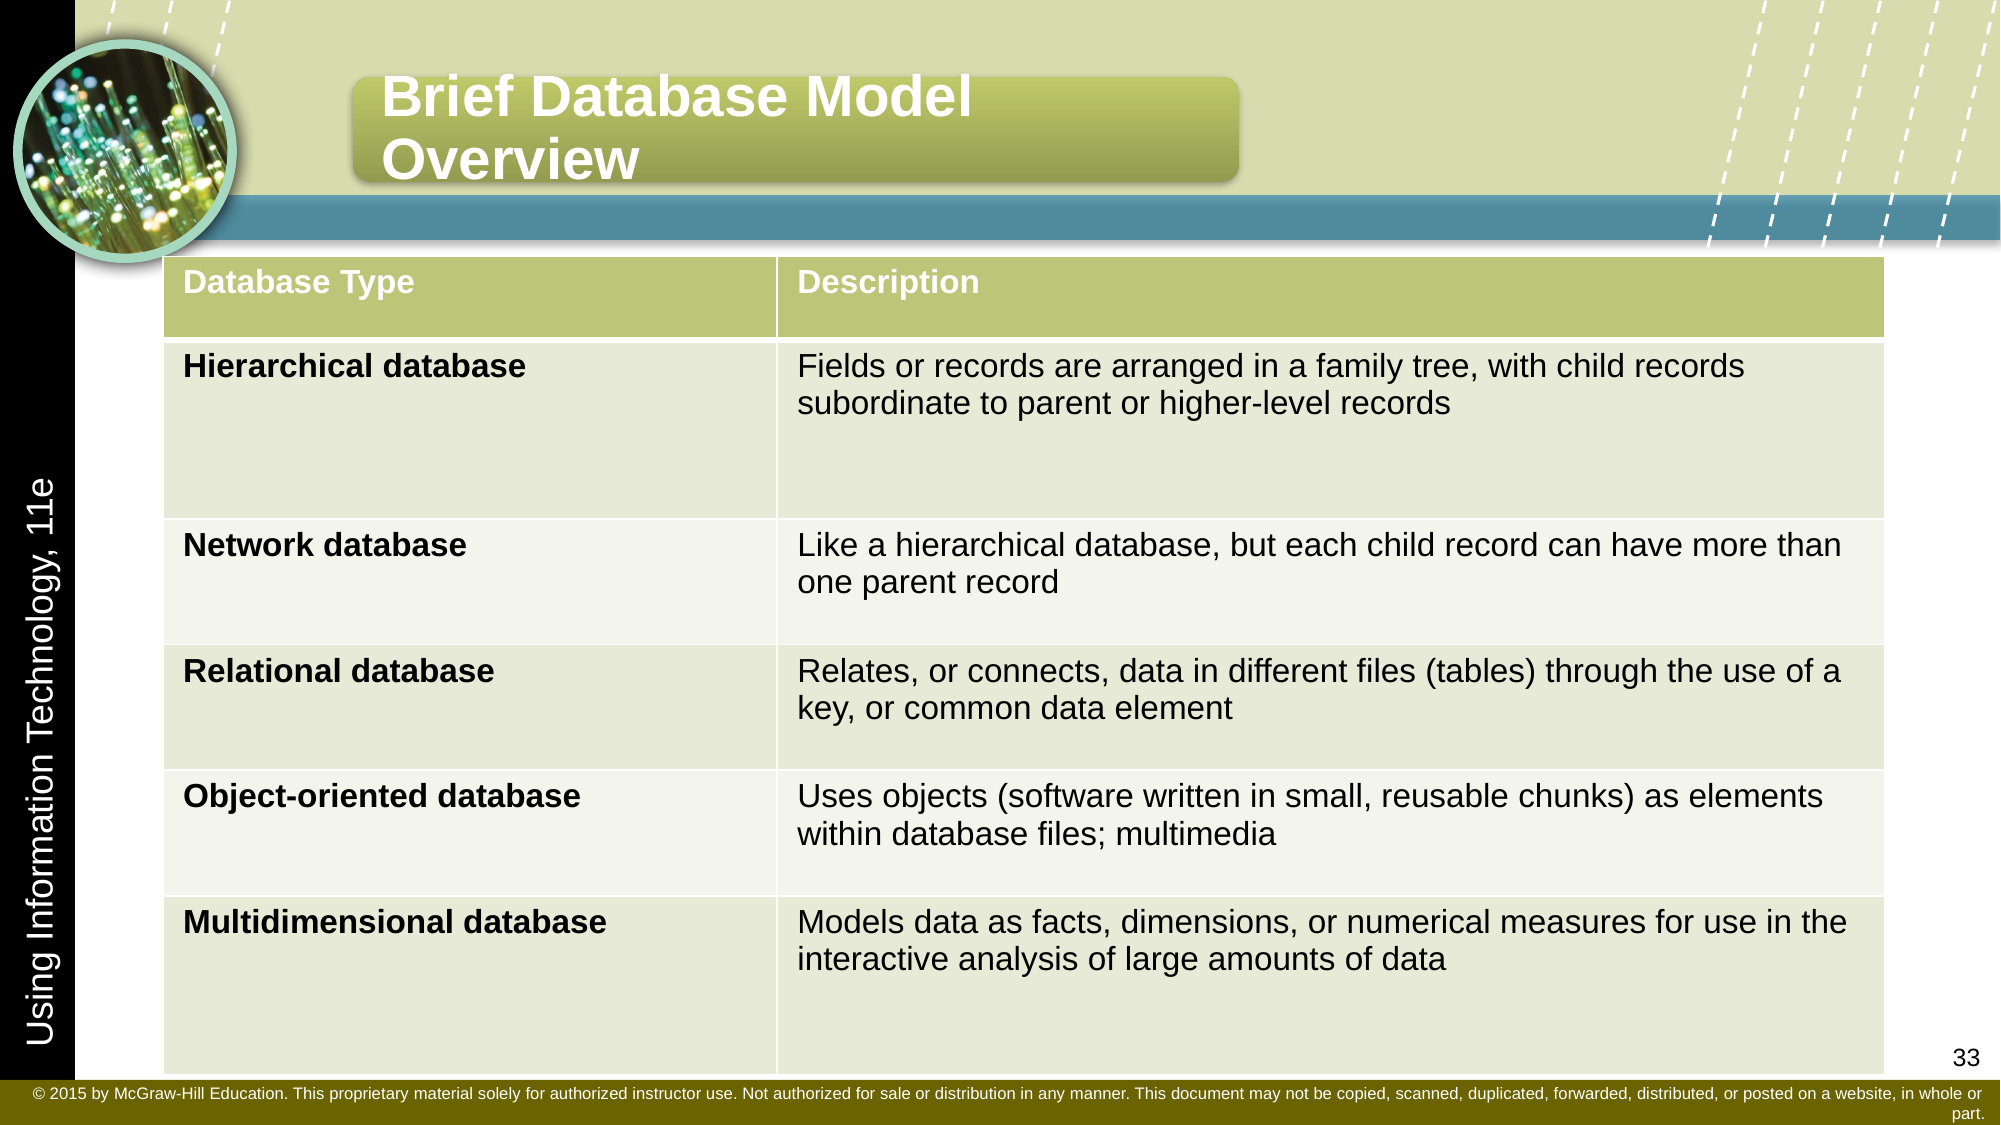

Brief Database Model Overview
| Database Type | Description |
| --- | --- |
| Hierarchical database | Fields or records are arranged in a family tree, with child records subordinate to parent or higher-level records |
| Network database | Like a hierarchical database, but each child record can have more than one parent record |
| Relational database | Relates, or connects, data in different files (tables) through the use of a key, or common data element |
| Object-oriented database | Uses objects (software written in small, reusable chunks) as elements within database files; multimedia |
| Multidimensional database | Models data as facts, dimensions, or numerical measures for use in the interactive analysis of large amounts of data |
33